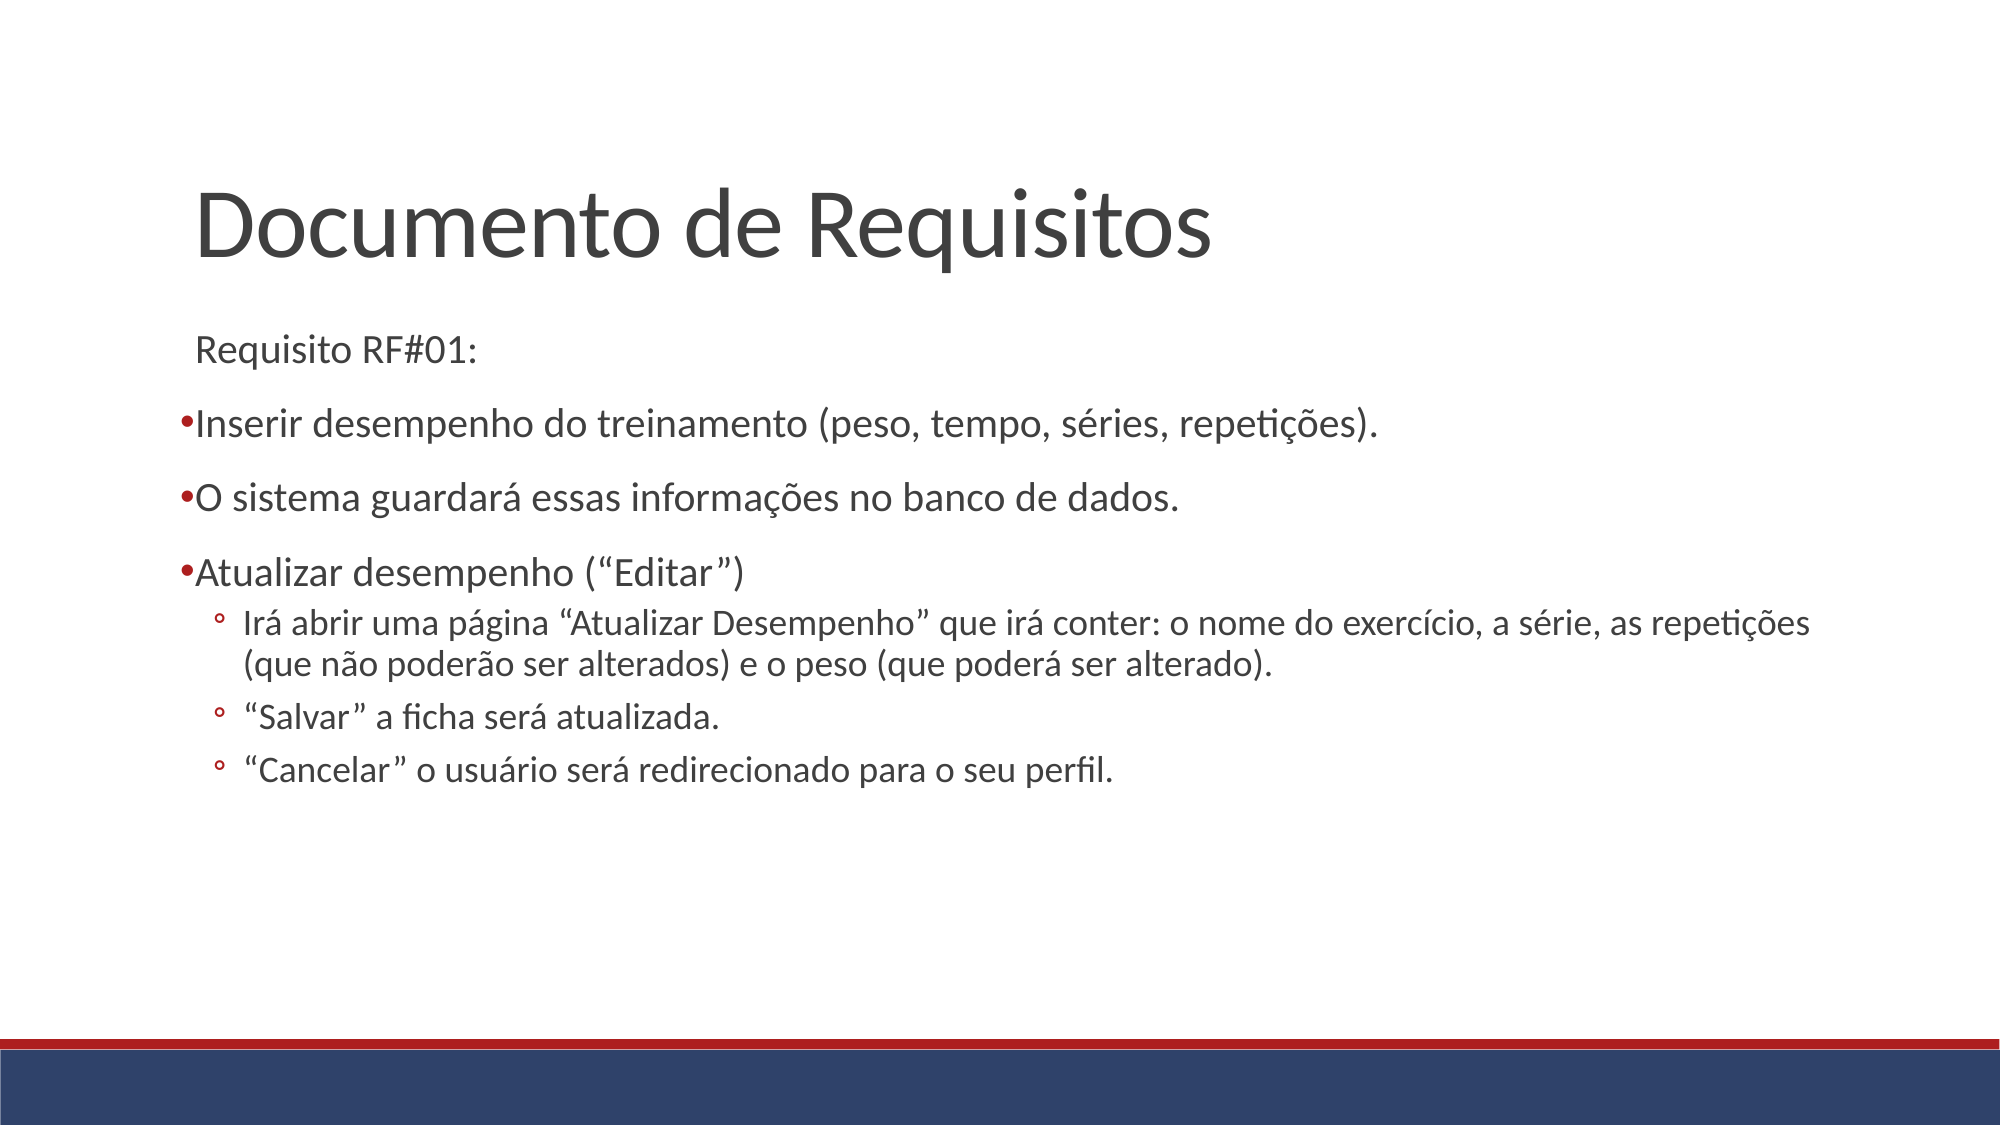

Documento de Requisitos
Requisito RF#01:
Inserir desempenho do treinamento (peso, tempo, séries, repetições).
O sistema guardará essas informações no banco de dados.
Atualizar desempenho (“Editar”)
Irá abrir uma página “Atualizar Desempenho” que irá conter: o nome do exercício, a série, as repetições (que não poderão ser alterados) e o peso (que poderá ser alterado).
“Salvar” a ficha será atualizada.
“Cancelar” o usuário será redirecionado para o seu perfil.